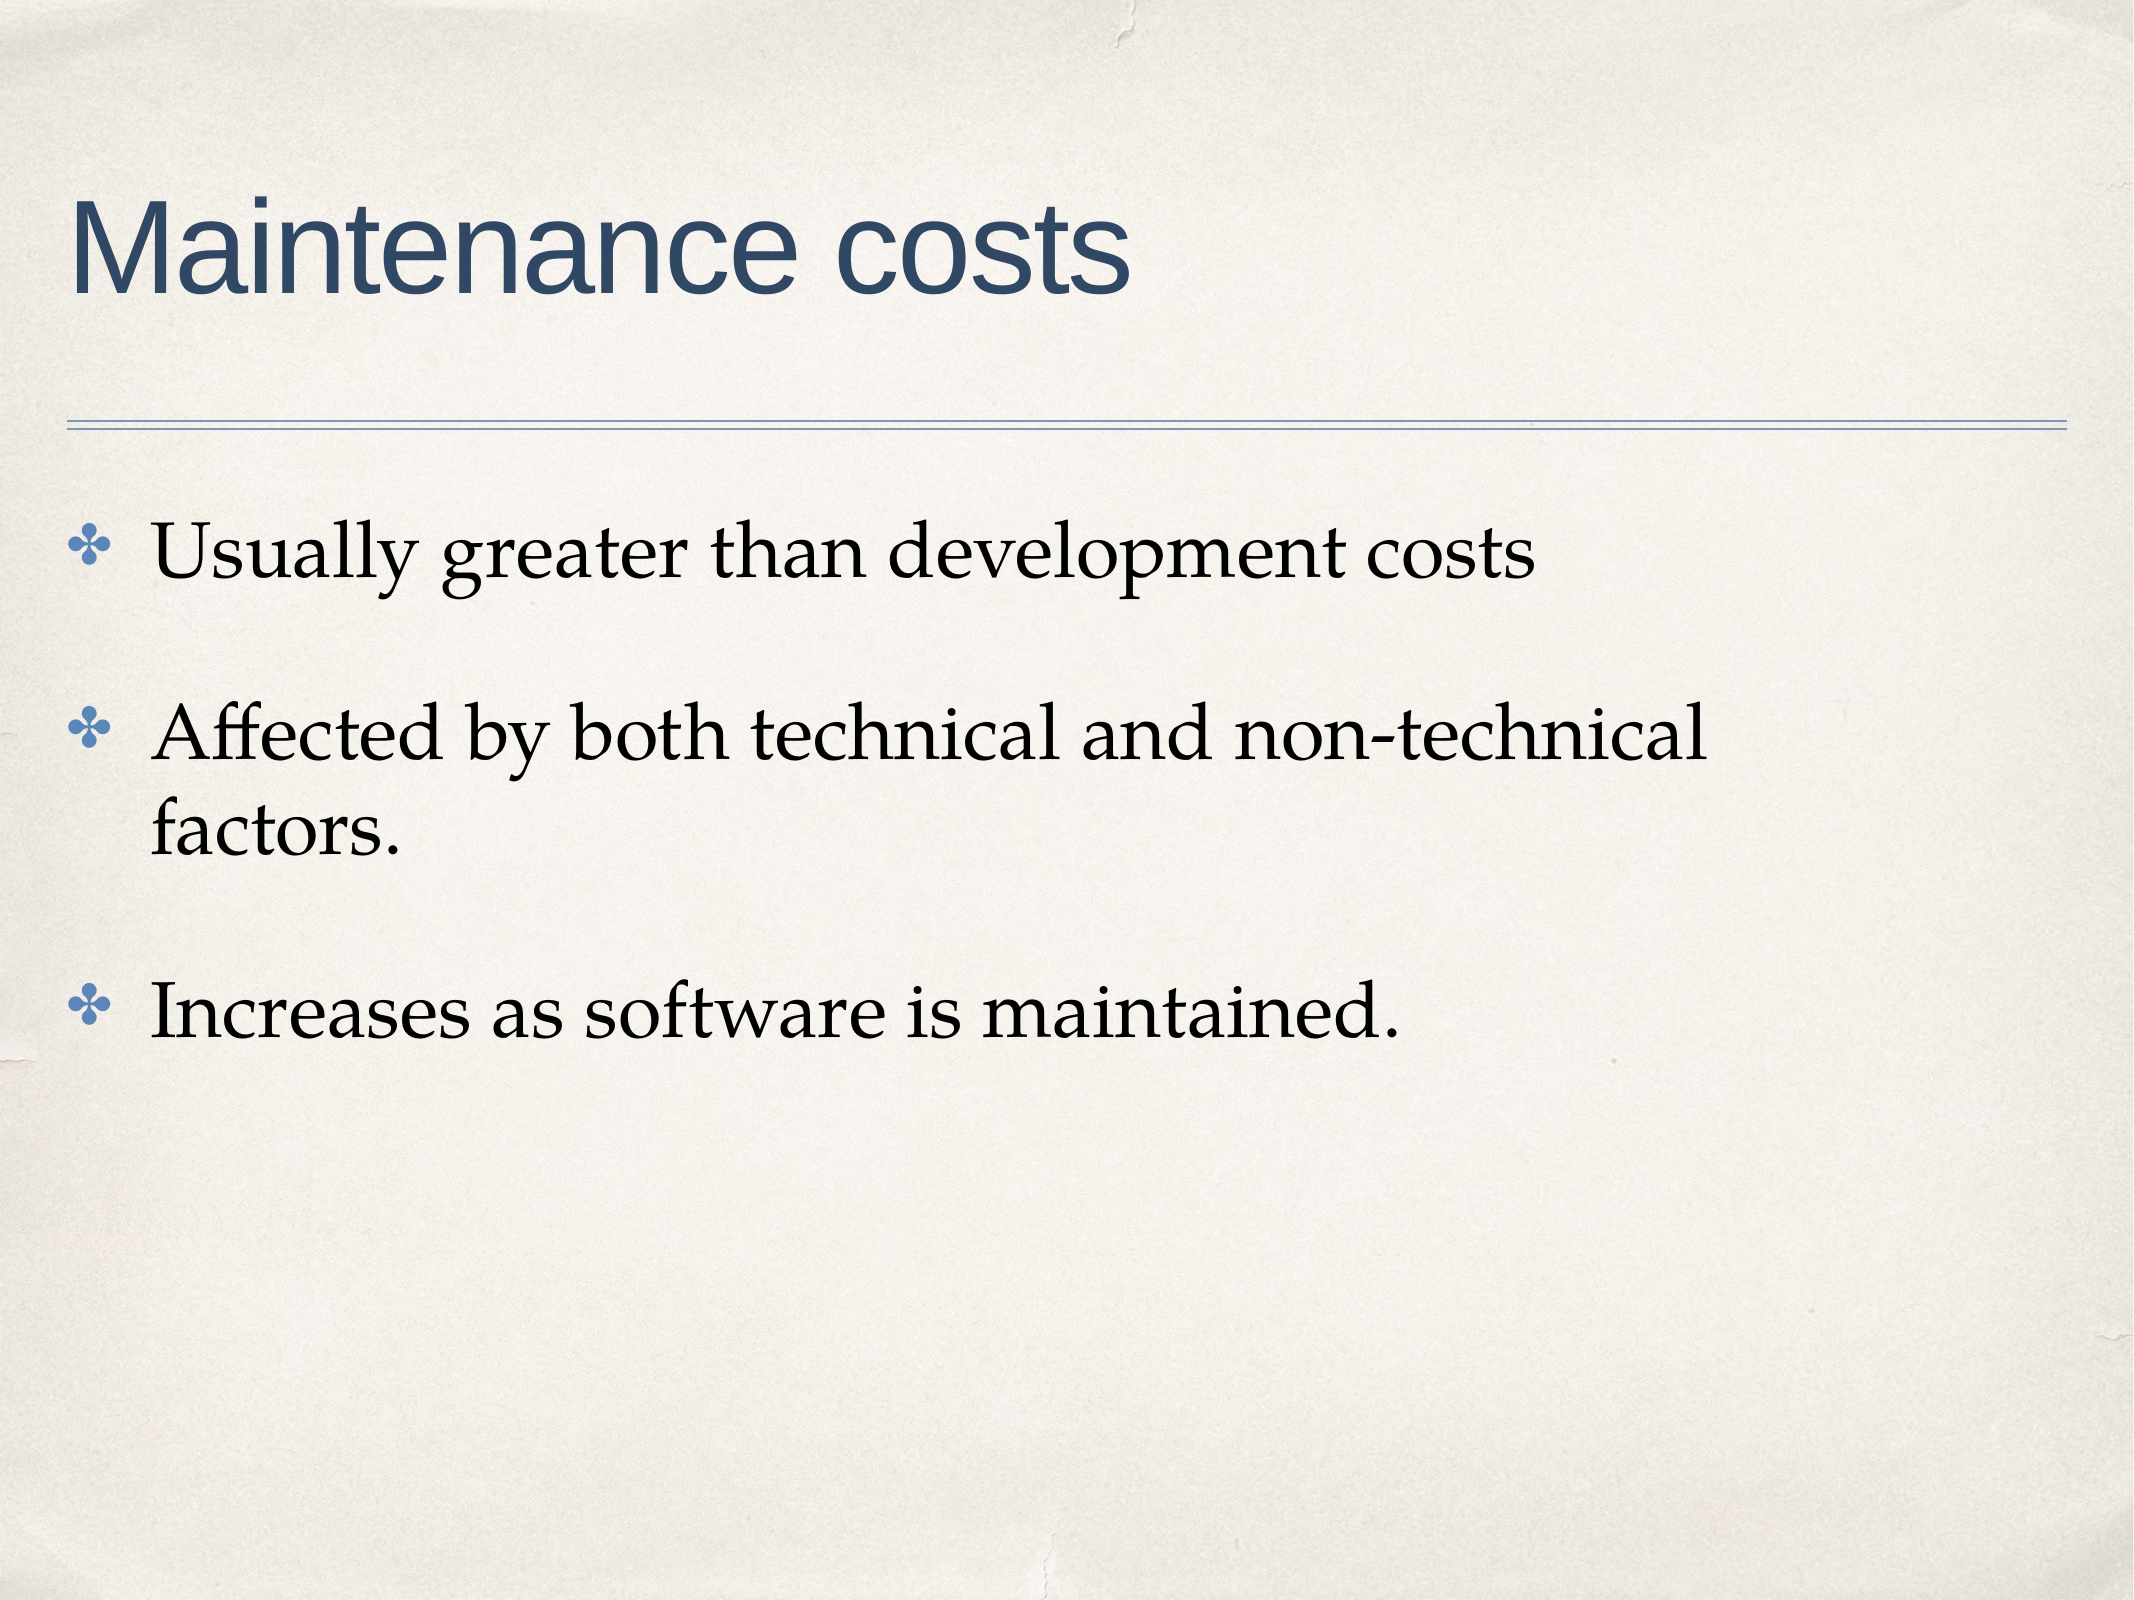

# Maintenance costs
Usually greater than development costs
Affected by both technical and non-technical
factors.
Increases as software is maintained.